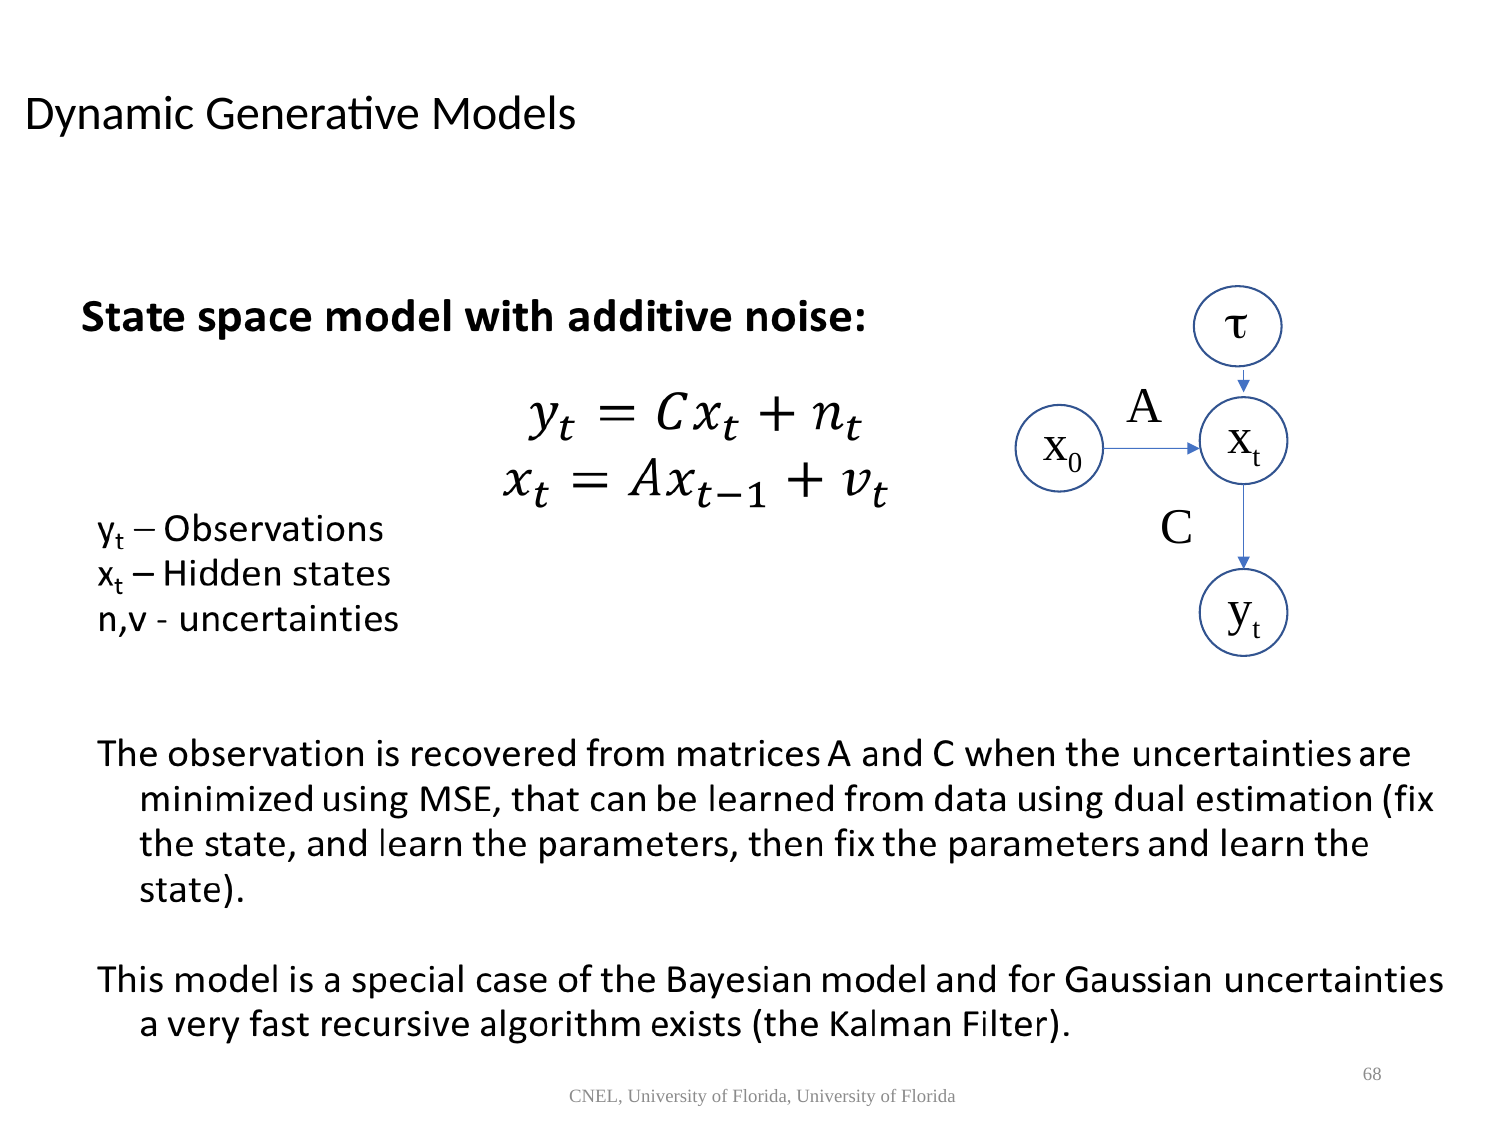

Dynamic Generative Models

τ

A
xt

x0

yt

C
68
CNEL, University of Florida, University of Florida